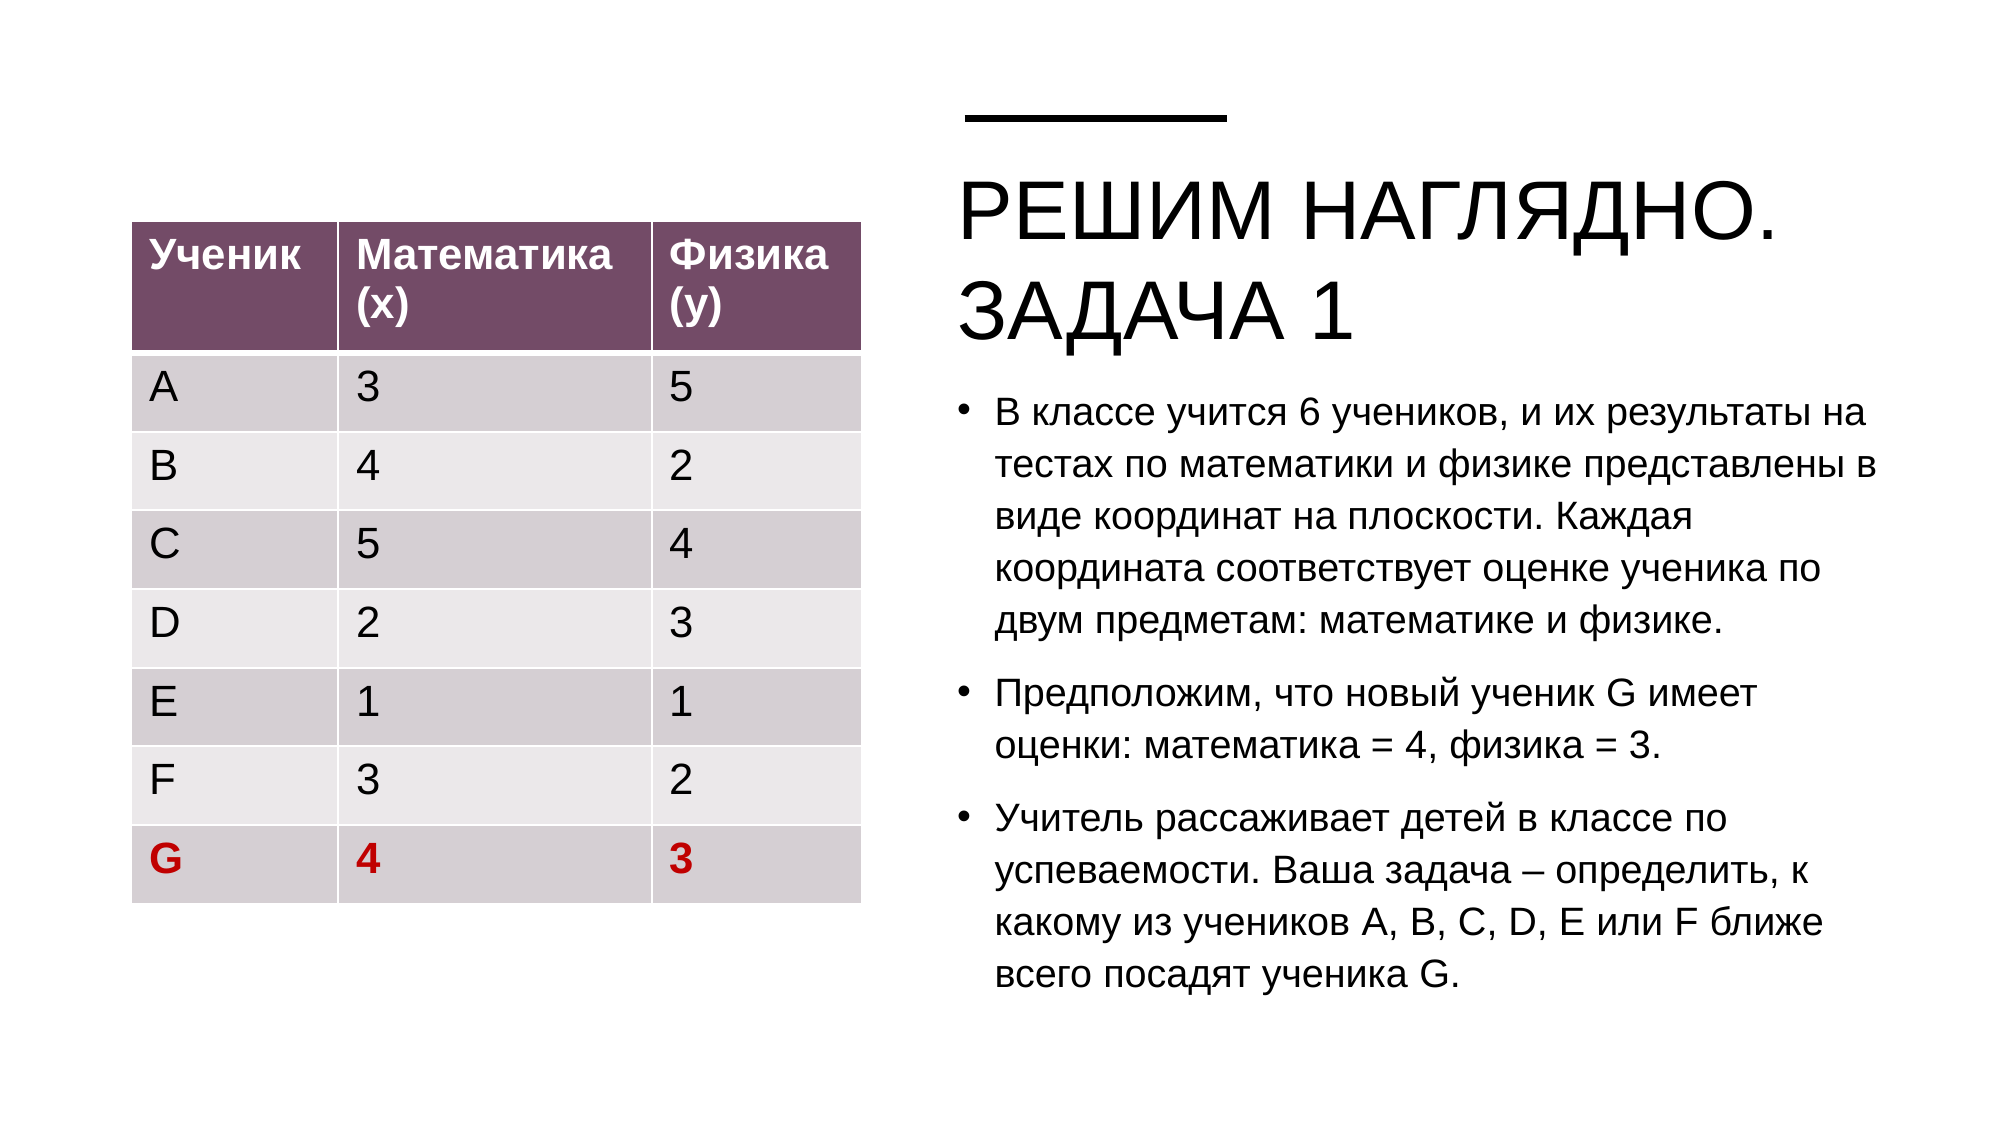

# Решим наглядно. Задача 1
| Ученик | Математика (х) | Физика (у) |
| --- | --- | --- |
| A | 3 | 5 |
| B | 4 | 2 |
| C | 5 | 4 |
| D | 2 | 3 |
| E | 1 | 1 |
| F | 3 | 2 |
| G | 4 | 3 |
В классе учится 6 учеников, и их результаты на тестах по математики и физике представлены в виде координат на плоскости. Каждая координата соответствует оценке ученика по двум предметам: математике и физике.
Предположим, что новый ученик G имеет оценки: математика = 4, физика = 3.
Учитель рассаживает детей в классе по успеваемости. Ваша задача – определить, к какому из учеников A, B, C, D, E или F ближе всего посадят ученика G.